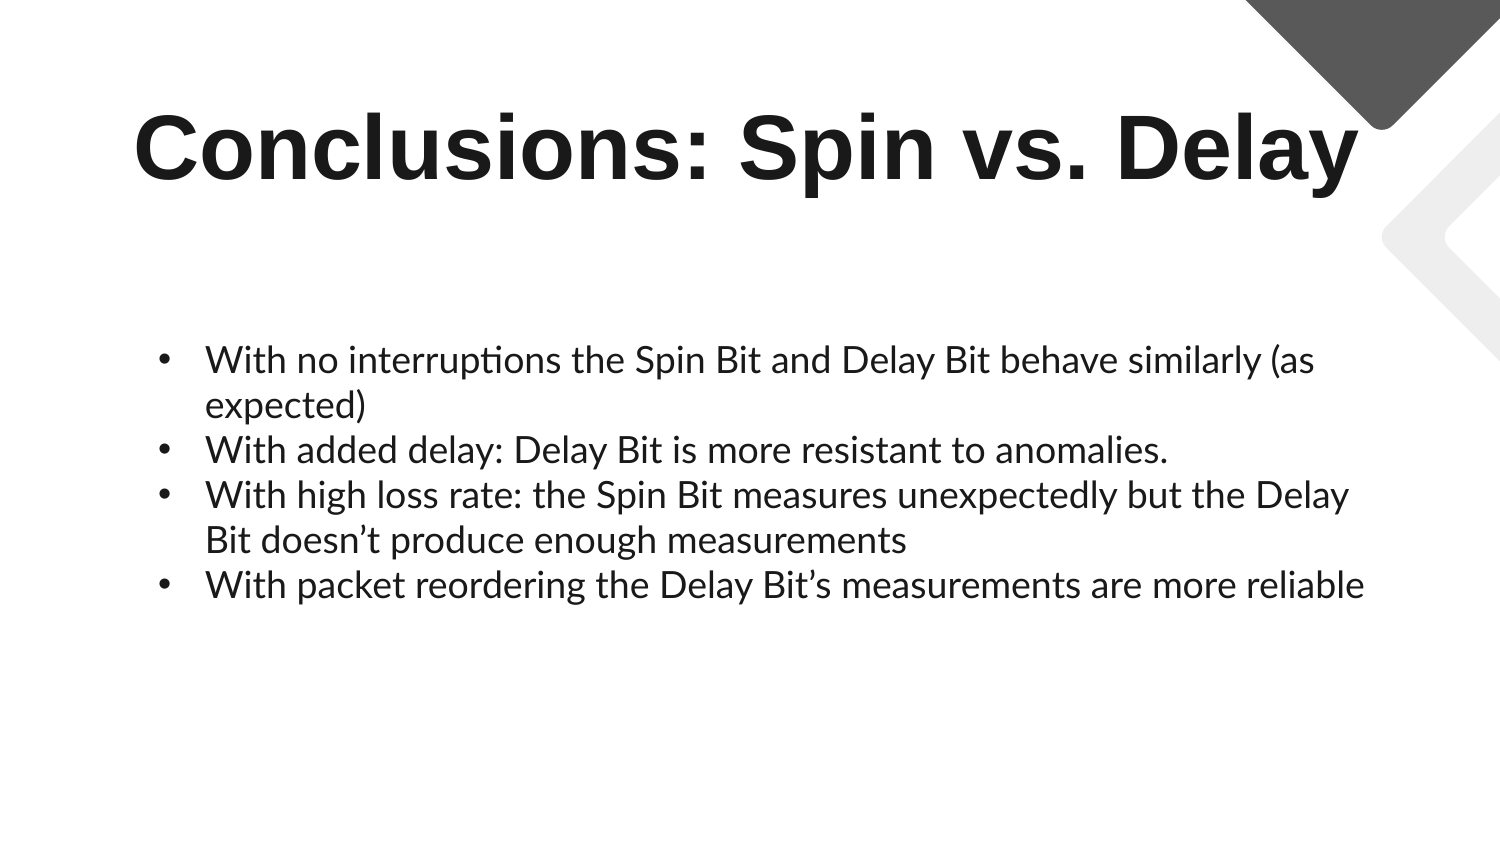

# Conclusions: Spin vs. Delay
With no interruptions the Spin Bit and Delay Bit behave similarly (as expected)
With added delay: Delay Bit is more resistant to anomalies.
With high loss rate: the Spin Bit measures unexpectedly but the Delay Bit doesn’t produce enough measurements
With packet reordering the Delay Bit’s measurements are more reliable